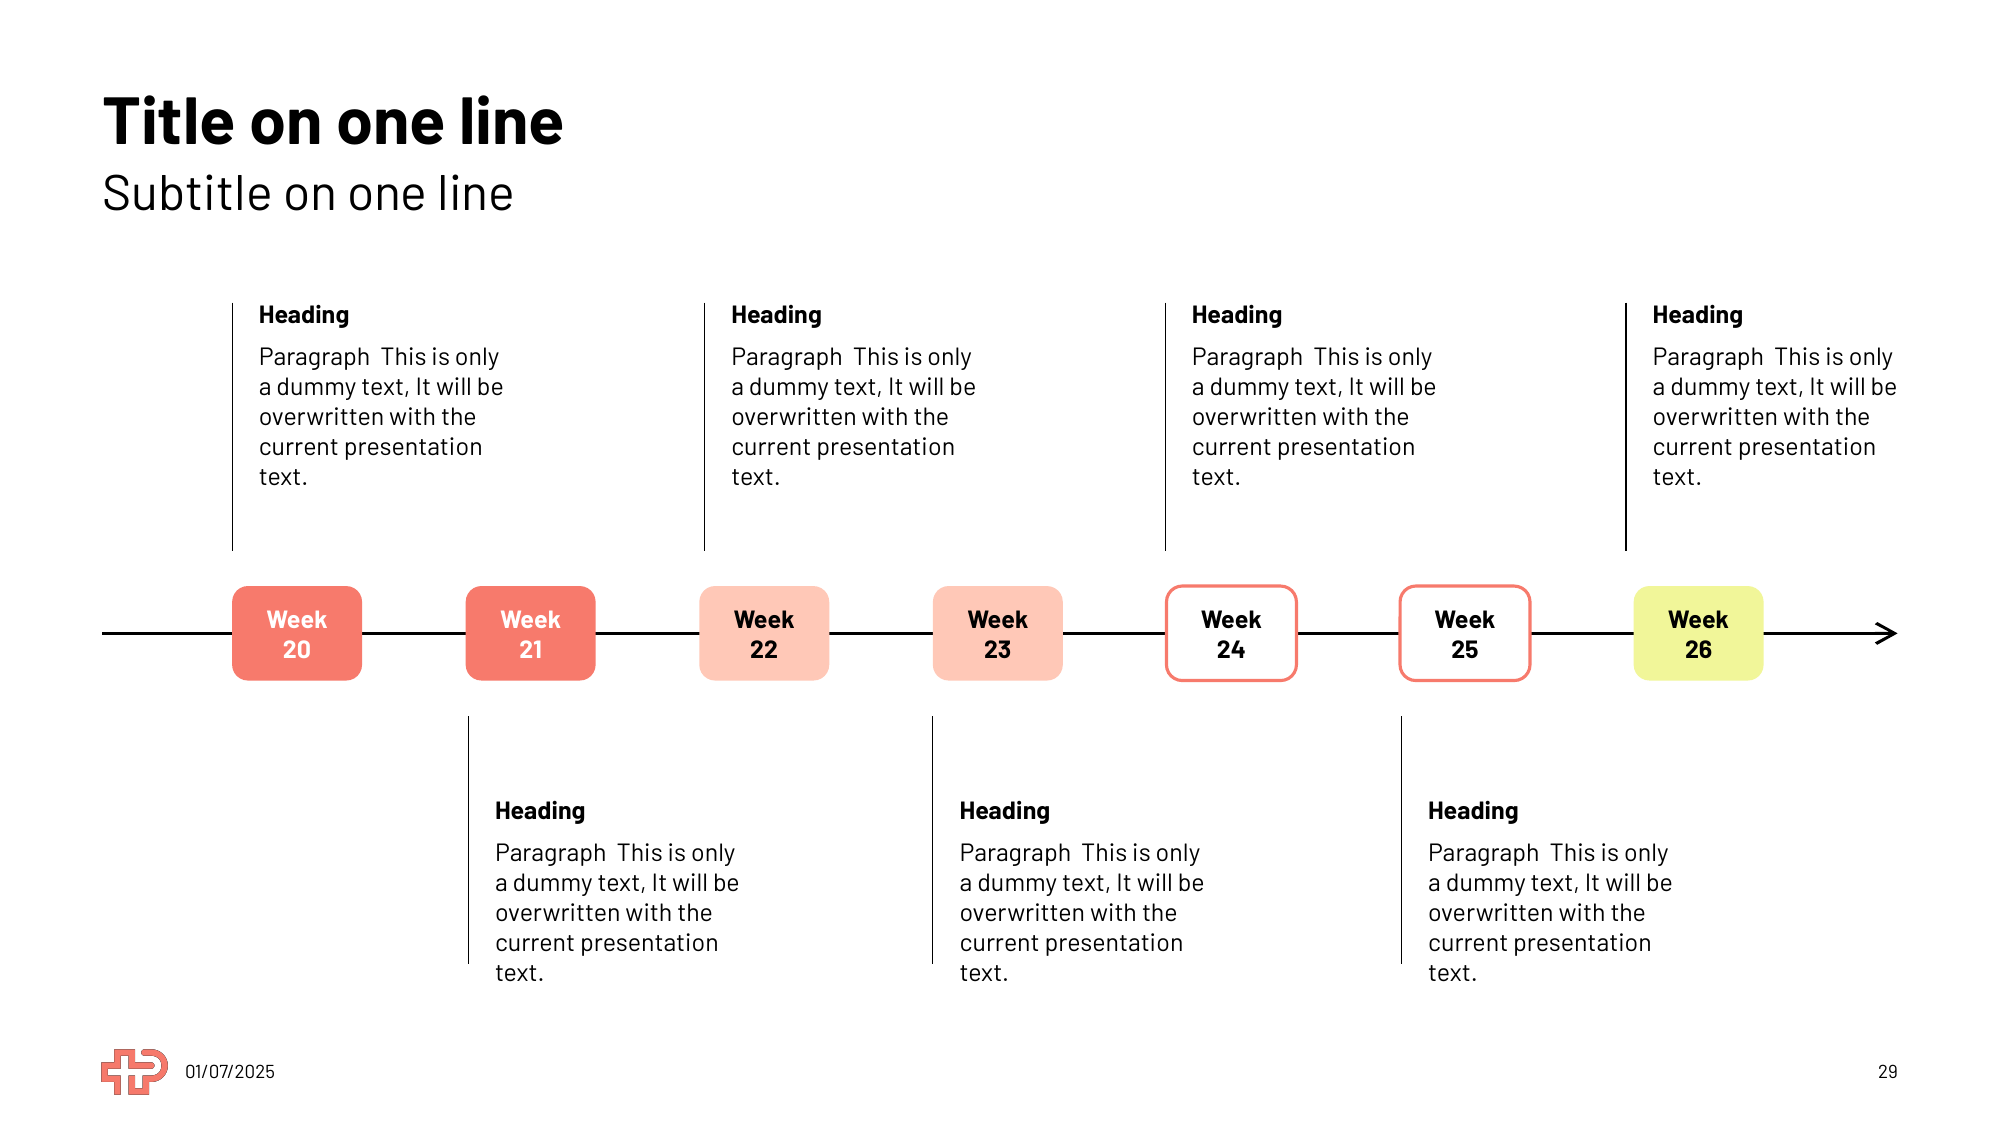

# Title on one line
Subtitle on one line
Heading
Paragraph  This is only a dummy text, It will be overwritten with the current presentation text.
Heading
Paragraph  This is only a dummy text, It will be overwritten with the current presentation text.
Heading
Paragraph  This is only a dummy text, It will be overwritten with the current presentation text.
Heading
Paragraph  This is only a dummy text, It will be overwritten with the current presentation text.
Week 20
Week 21
Week 22
Week 23
Week 24
Week 25
Week 26
Heading
Paragraph  This is only a dummy text, It will be overwritten with the current presentation text.
Heading
Paragraph  This is only a dummy text, It will be overwritten with the current presentation text.
Heading
Paragraph  This is only a dummy text, It will be overwritten with the current presentation text.
01/07/2025
29